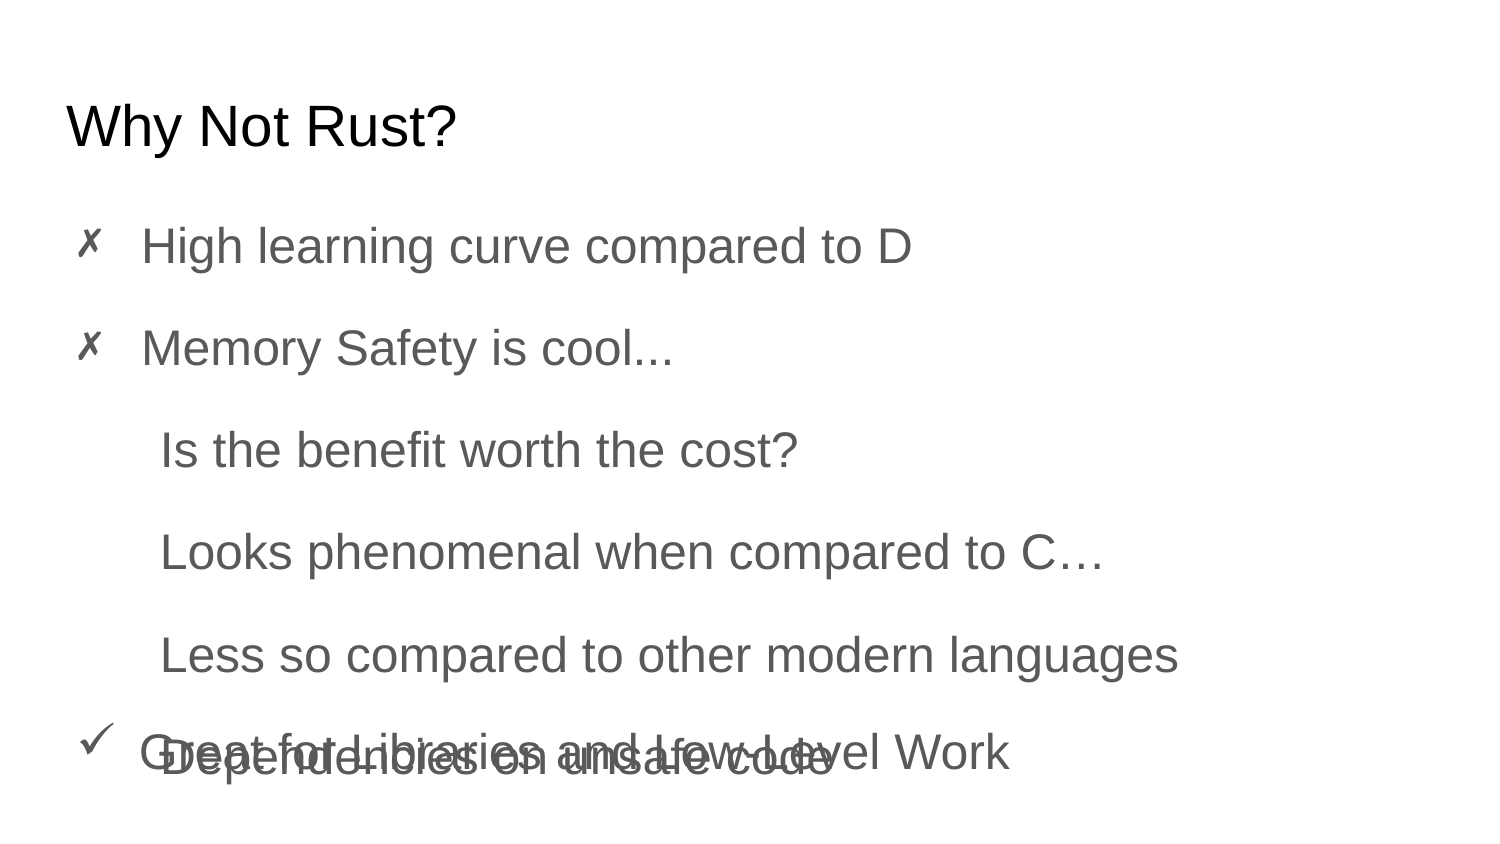

# Why Not Rust?
High learning curve compared to D
Memory Safety is cool...
Is the benefit worth the cost?
Looks phenomenal when compared to C…
Less so compared to other modern languages
Dependencies on unsafe code
Great for Libraries and Low-Level Work